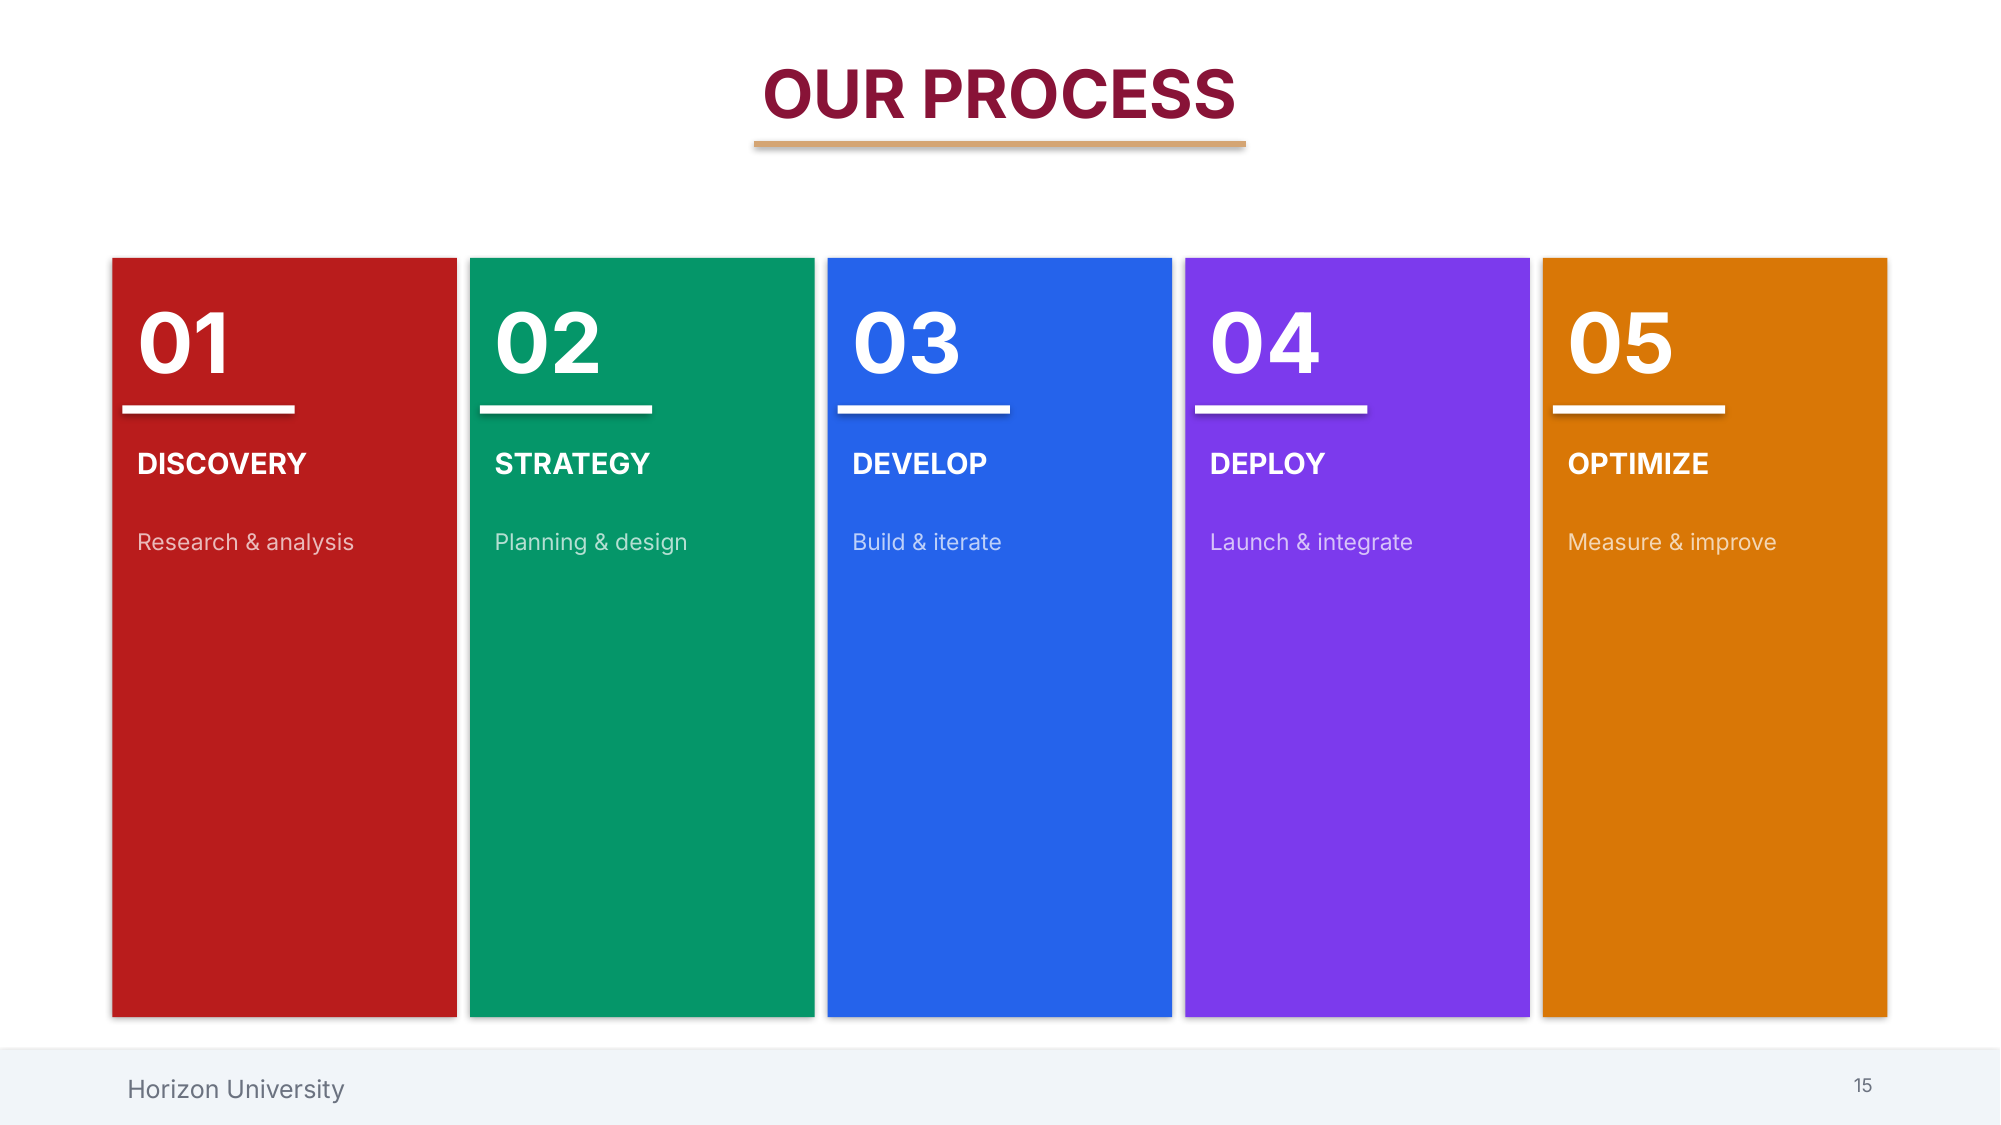

OUR PROCESS

01
02
03
04
05

DISCOVERY
STRATEGY
DEVELOP
DEPLOY
OPTIMIZE
Research & analysis
Planning & design
Build & iterate
Launch & integrate
Measure & improve

Horizon University
15